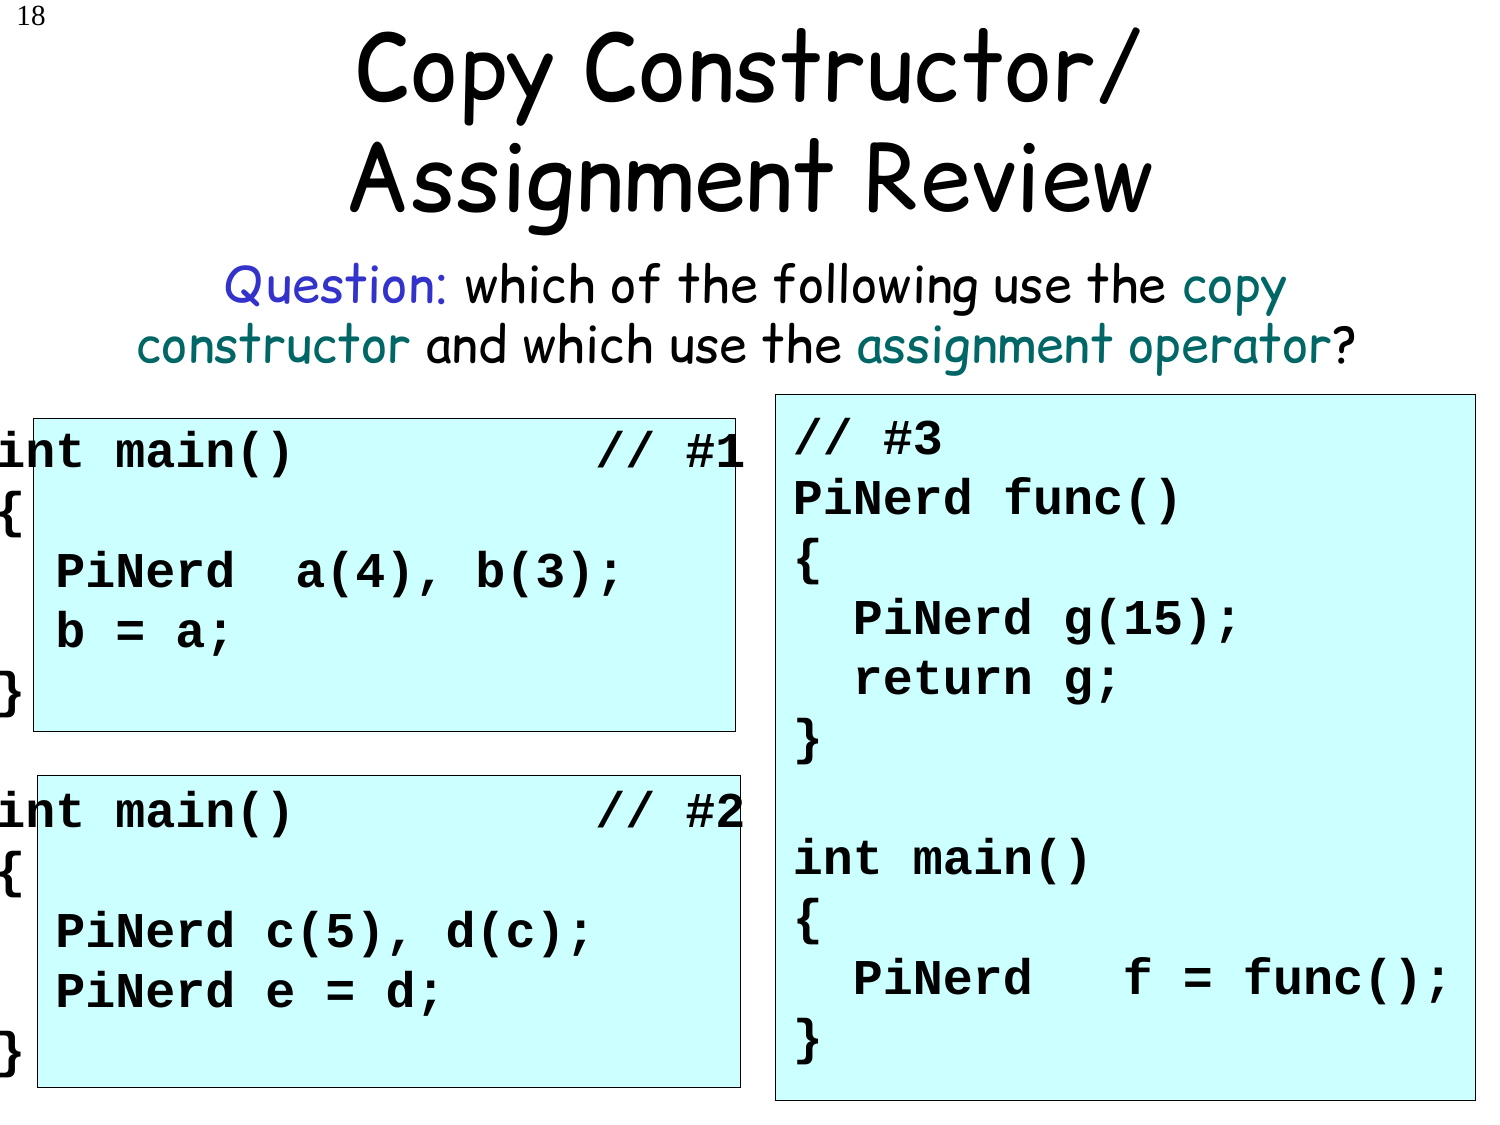

18
# Copy Constructor/ Assignment Review
Question: which of the following use the copy constructor and which use the assignment operator?

// #3
PiNerd func()
{
  PiNerd g(15);
  return g;
}

int main()
{
  PiNerd	 f = func();
}

int main()		// #1
{
  PiNerd	a(4), b(3);
  b = a;
}

int main()		// #2
{
  PiNerd c(5), d(c);
  PiNerd e = d;
}